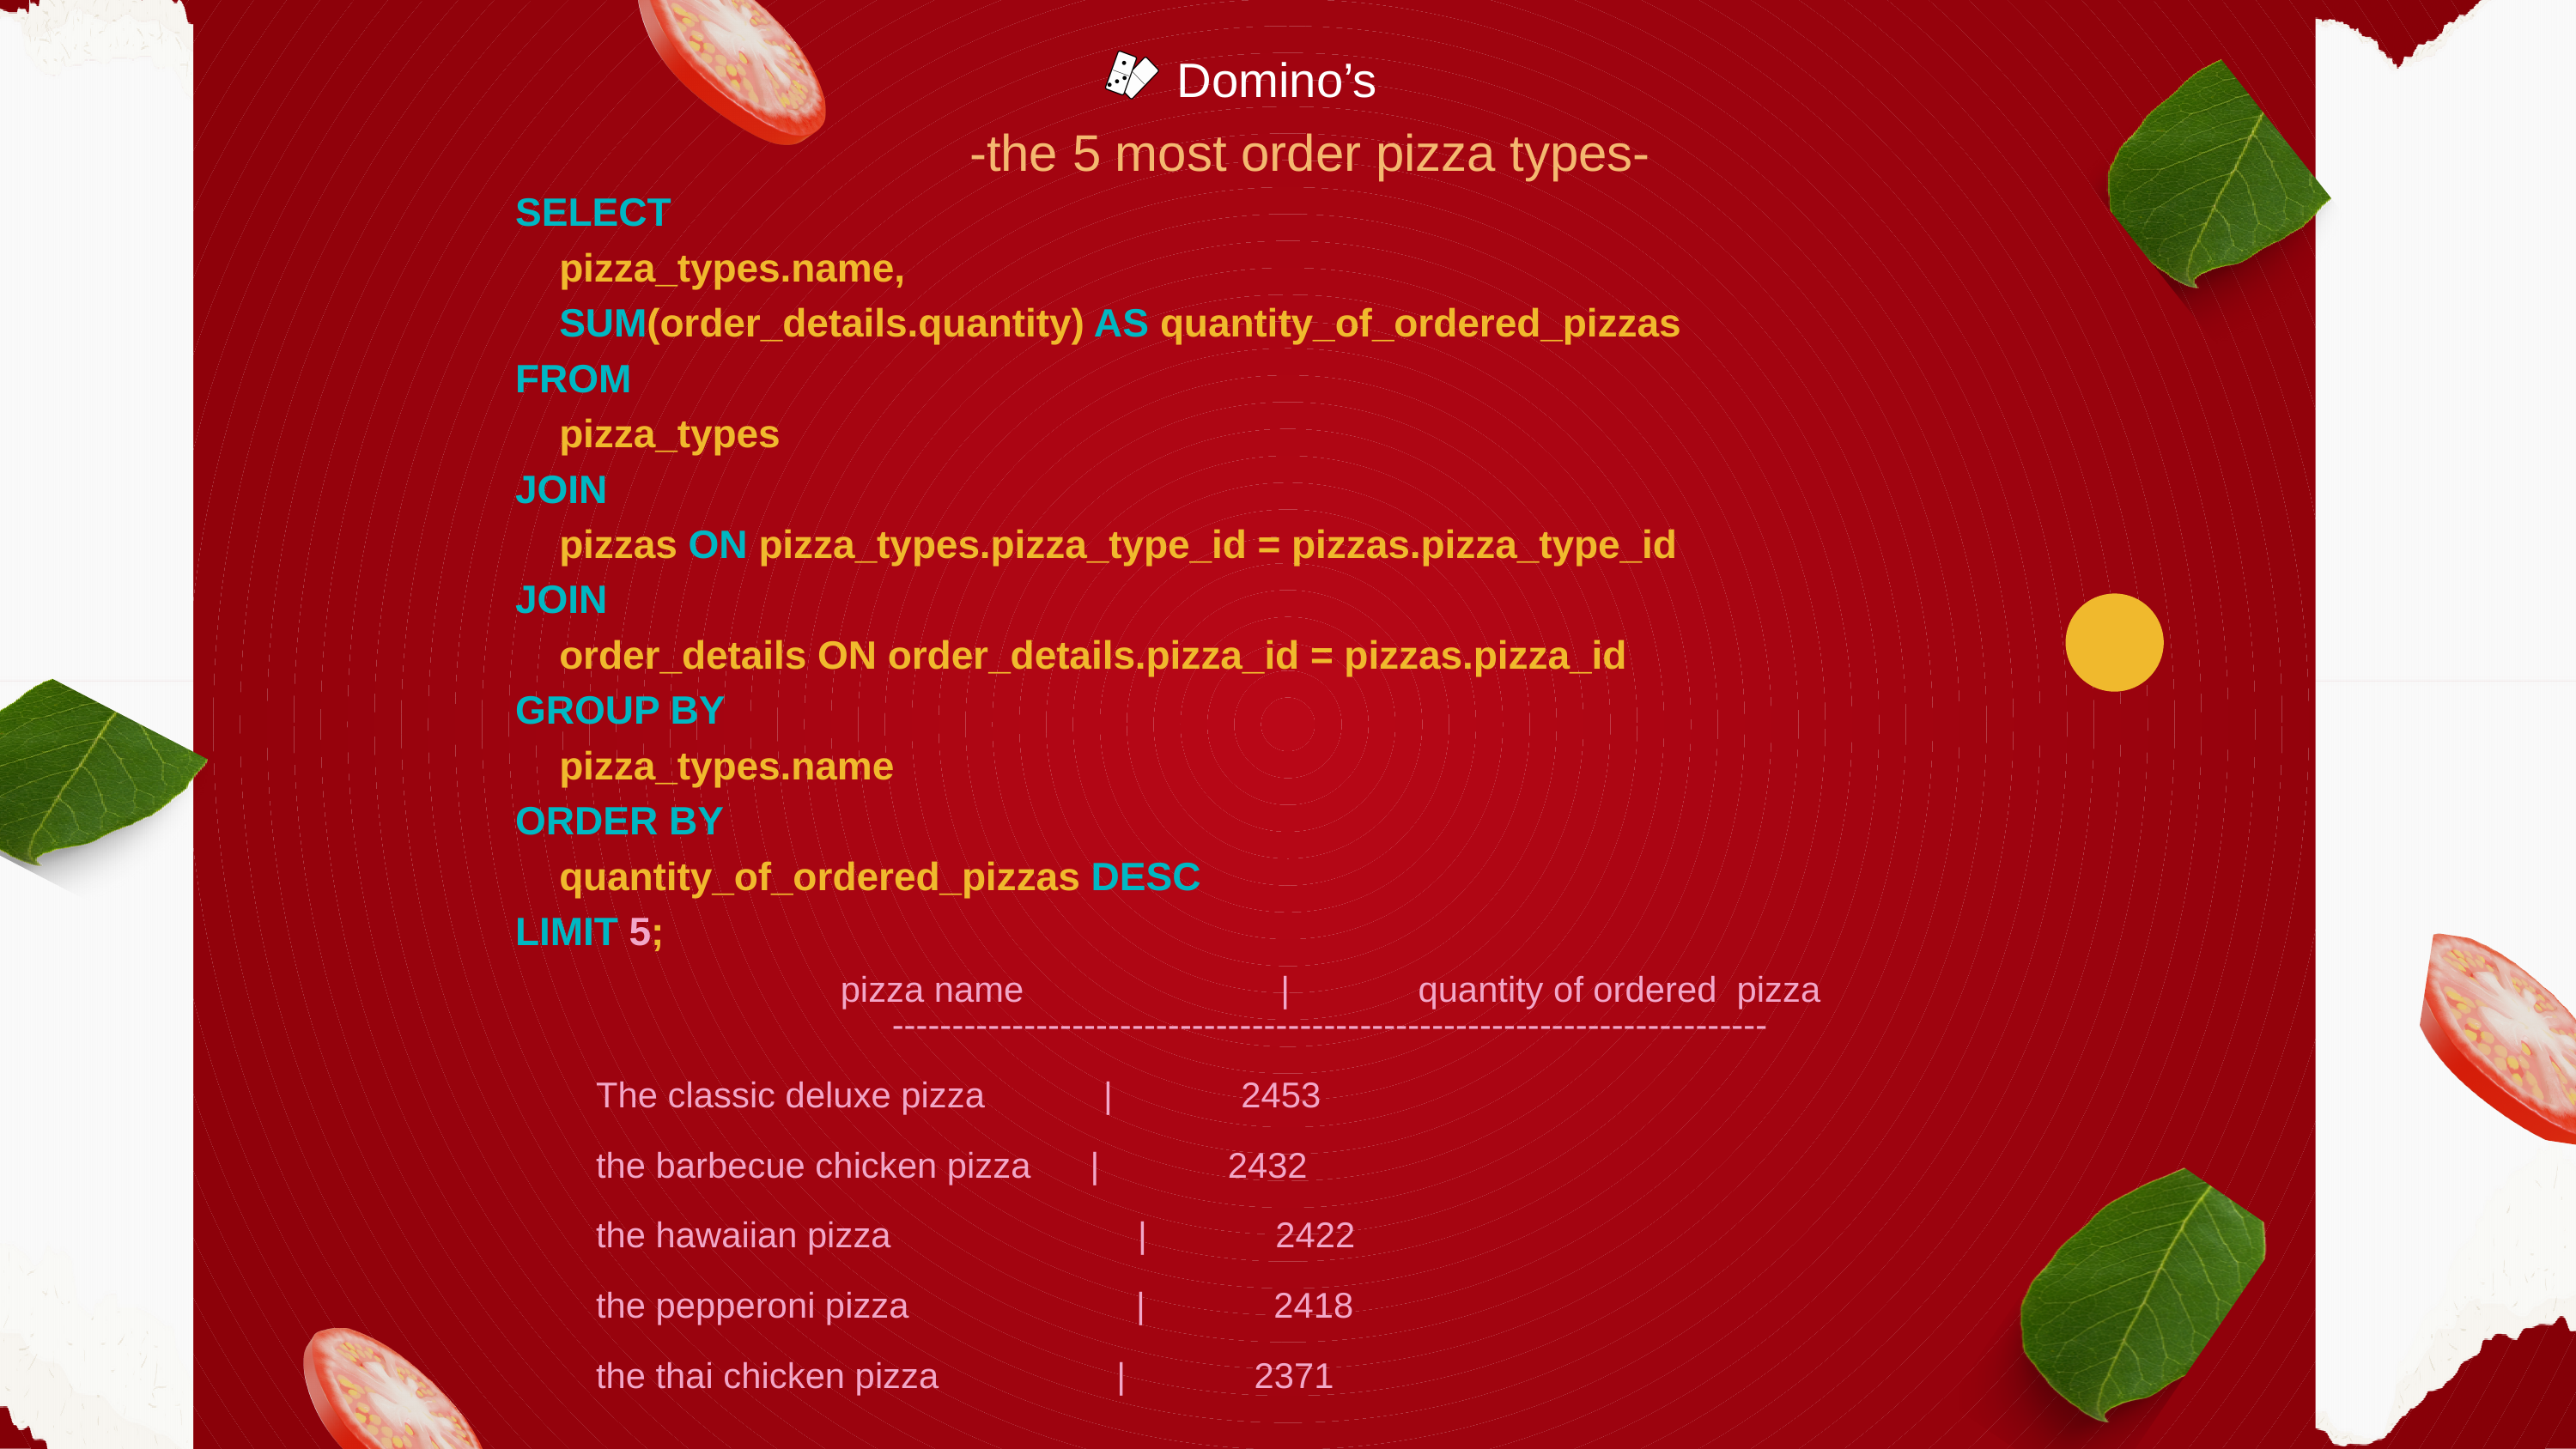

Domino’s
-the 5 most order pizza types-
SELECT
    pizza_types.name,
    SUM(order_details.quantity) AS quantity_of_ordered_pizzas
FROM
    pizza_types
JOIN
    pizzas ON pizza_types.pizza_type_id = pizzas.pizza_type_id
JOIN
    order_details ON order_details.pizza_id = pizzas.pizza_id
GROUP BY
    pizza_types.name
ORDER BY
    quantity_of_ordered_pizzas DESC
LIMIT 5;

pizza name                          |             quantity of ordered  pizza
-------------------------------------------------------------------------
The classic deluxe pizza            |             2453
the barbecue chicken pizza      |             2432
the hawaiian pizza                         |             2422
the pepperoni pizza                       |             2418
the thai chicken pizza                  |             2371